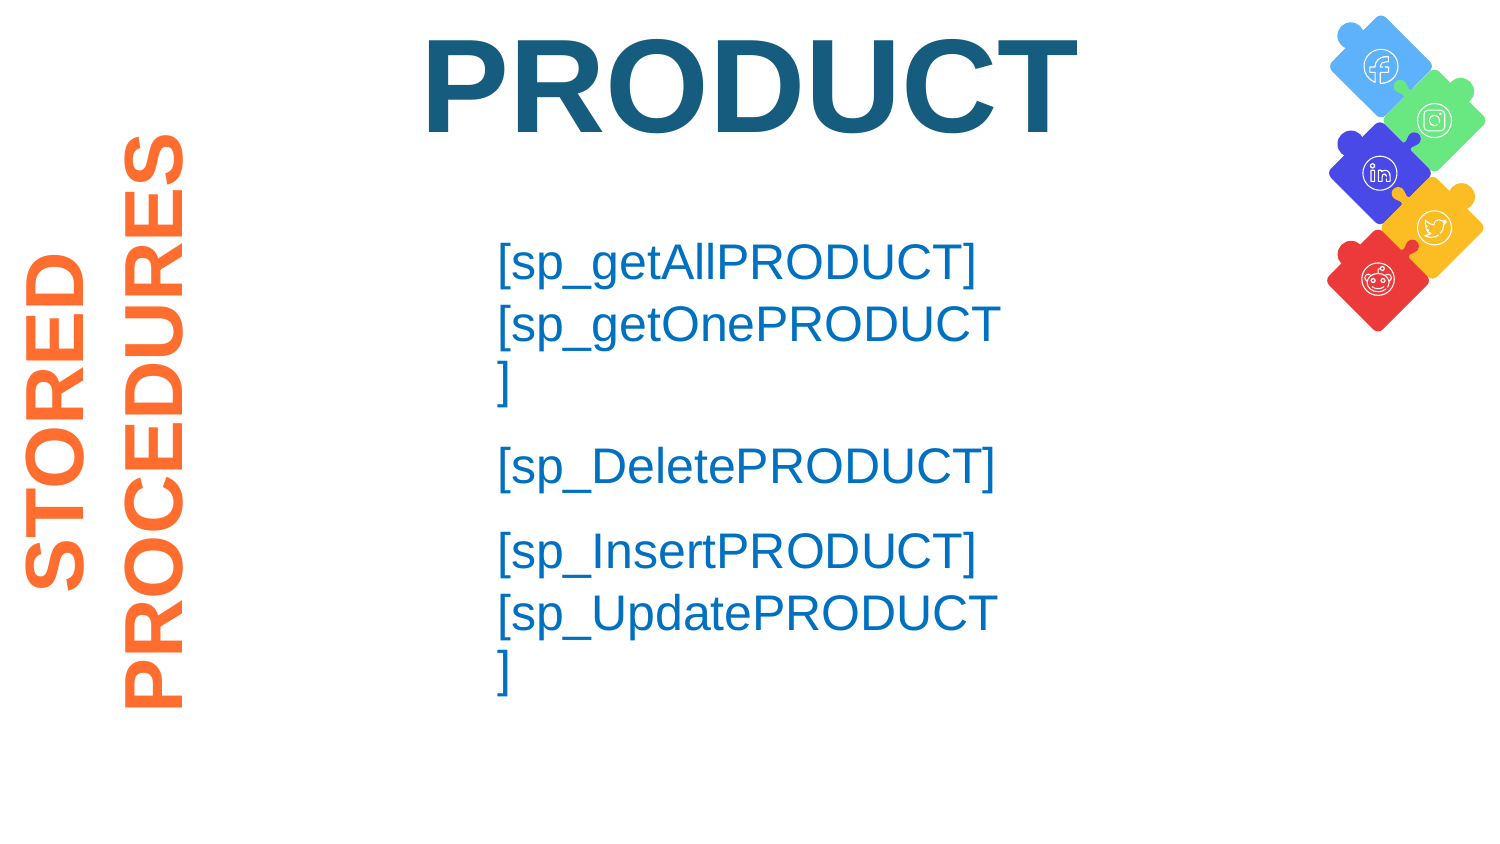

PRODUCT

| [sp\_getAllPRODUCT] |
| --- |
| [sp\_getOnePRODUCT] |
| [sp\_DeletePRODUCT] |
| [sp\_InsertPRODUCT] |
| [sp\_UpdatePRODUCT] |
# STORED PROCEDURES